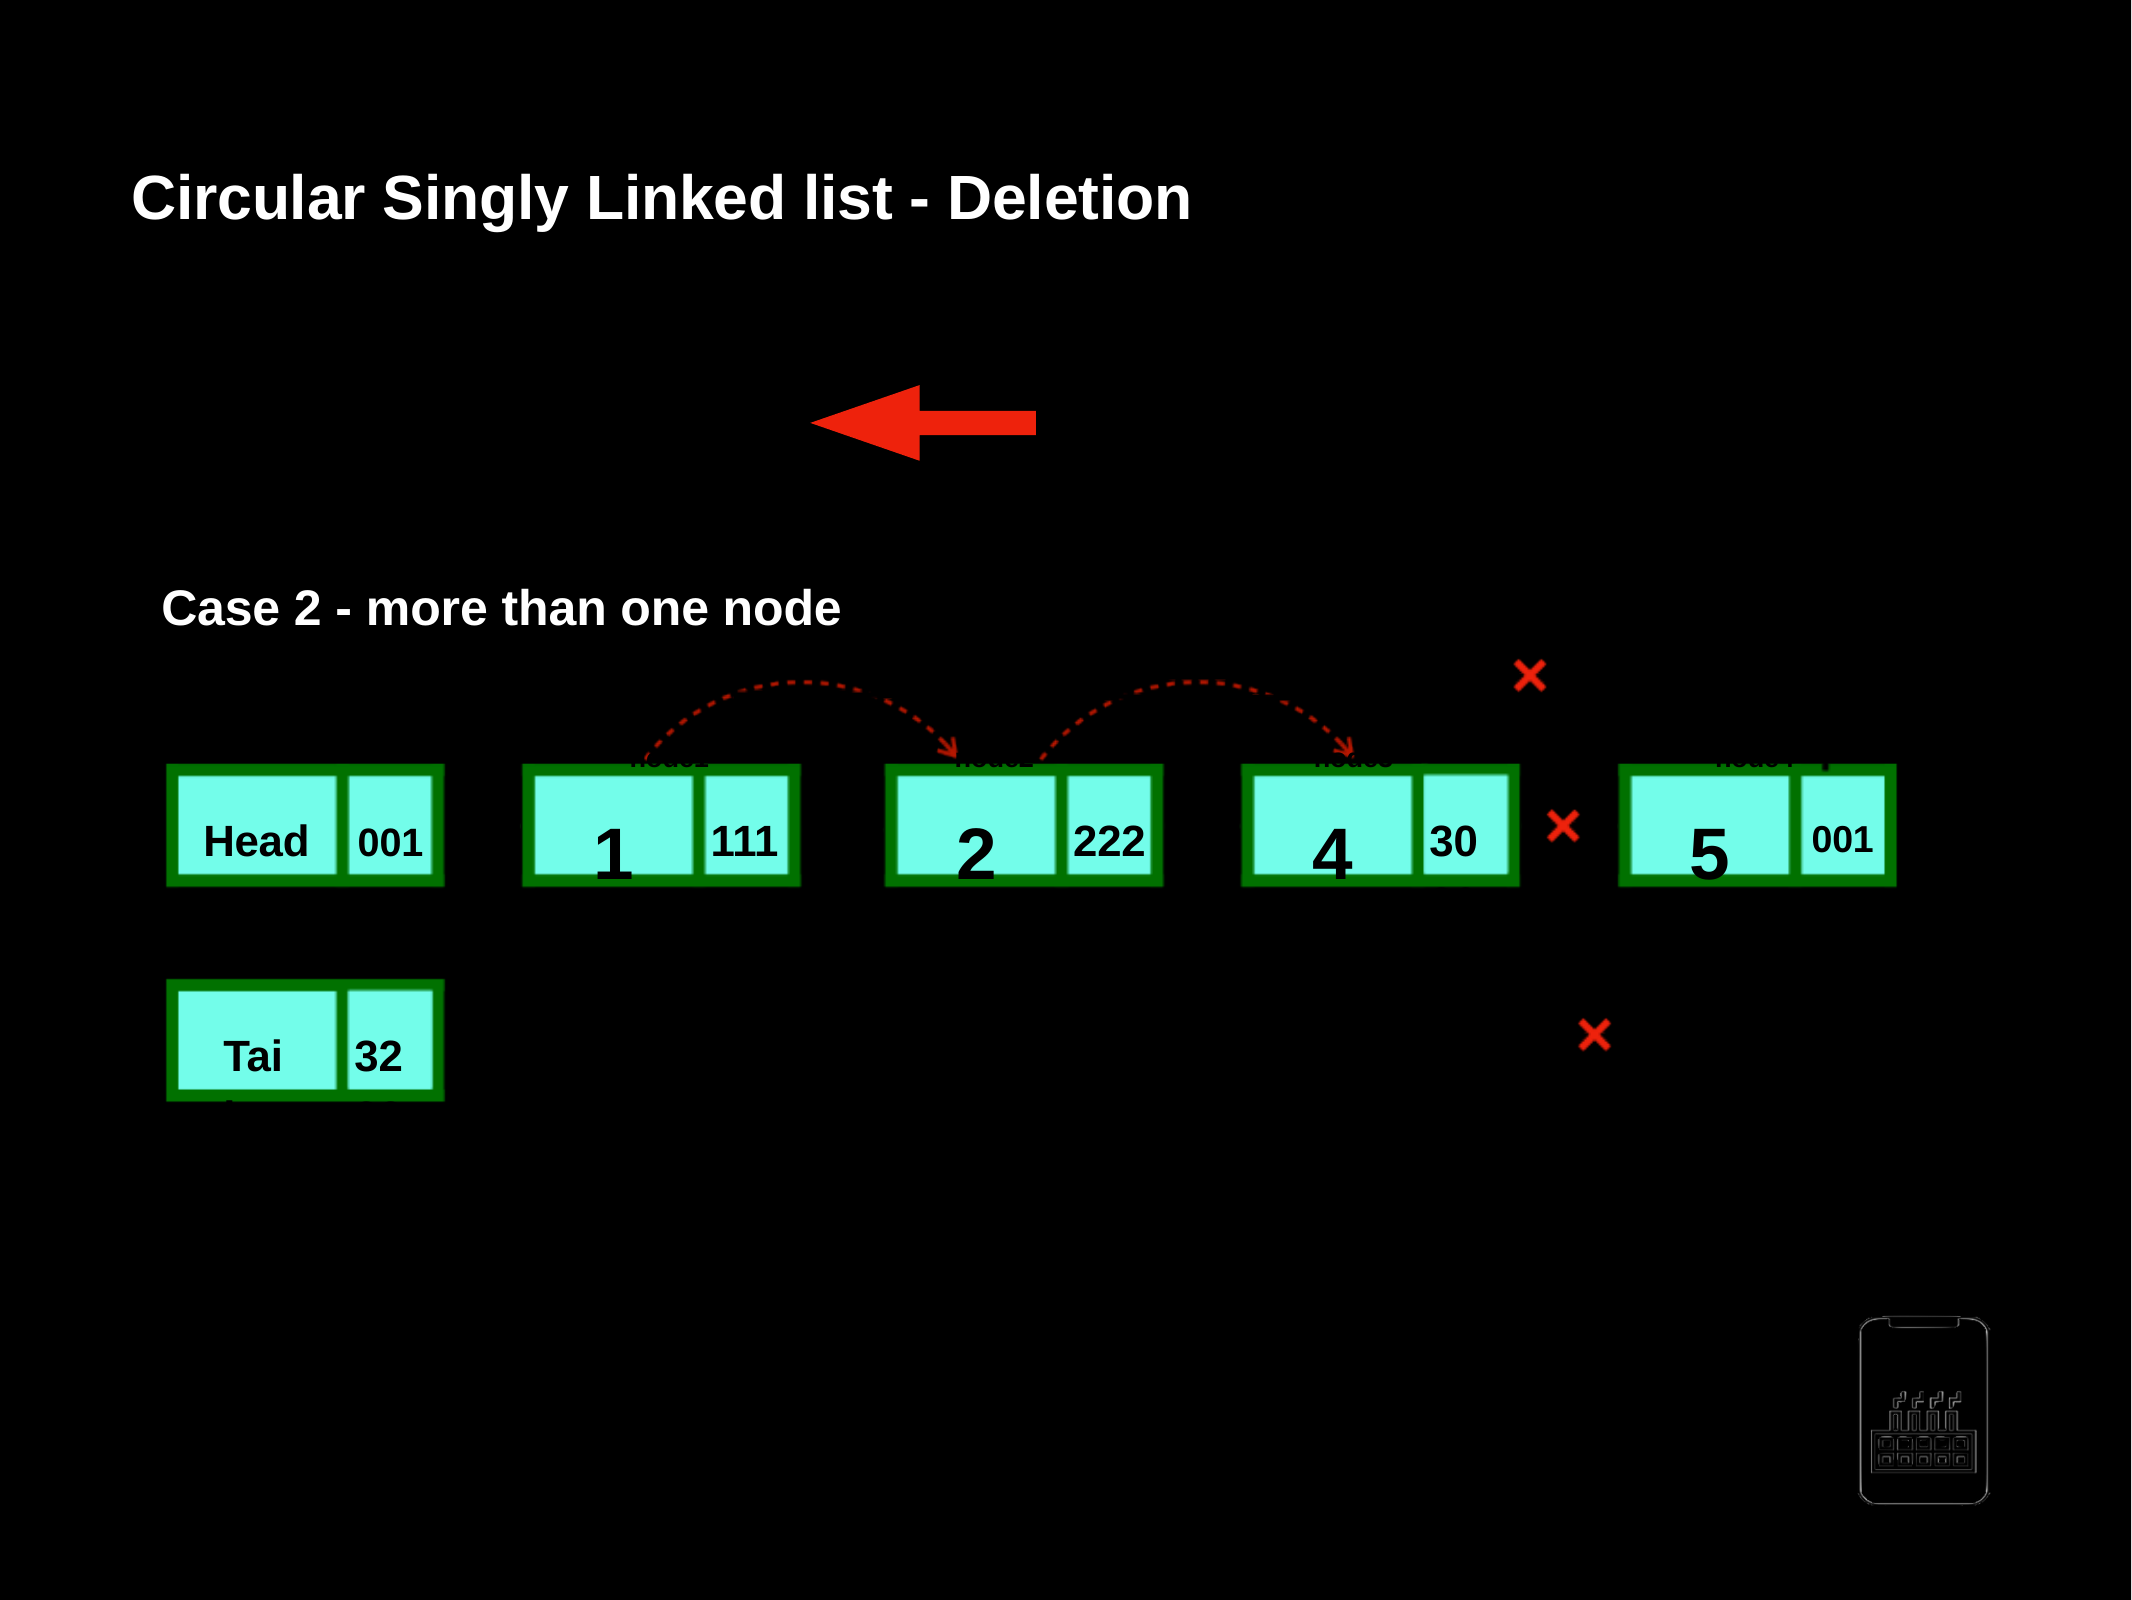

Circular Singly Linked list - Deletion
-Deleting the ﬁrst node -Deleting any given node -Deleting the last node

Case 2 - more than one node

node1
node2
node3
node4
1
2
4
5
Head
111
222
30 30 13
001
001
001
111
222
333
Tail
32 32 23

AppMillers
www.appmillers.com